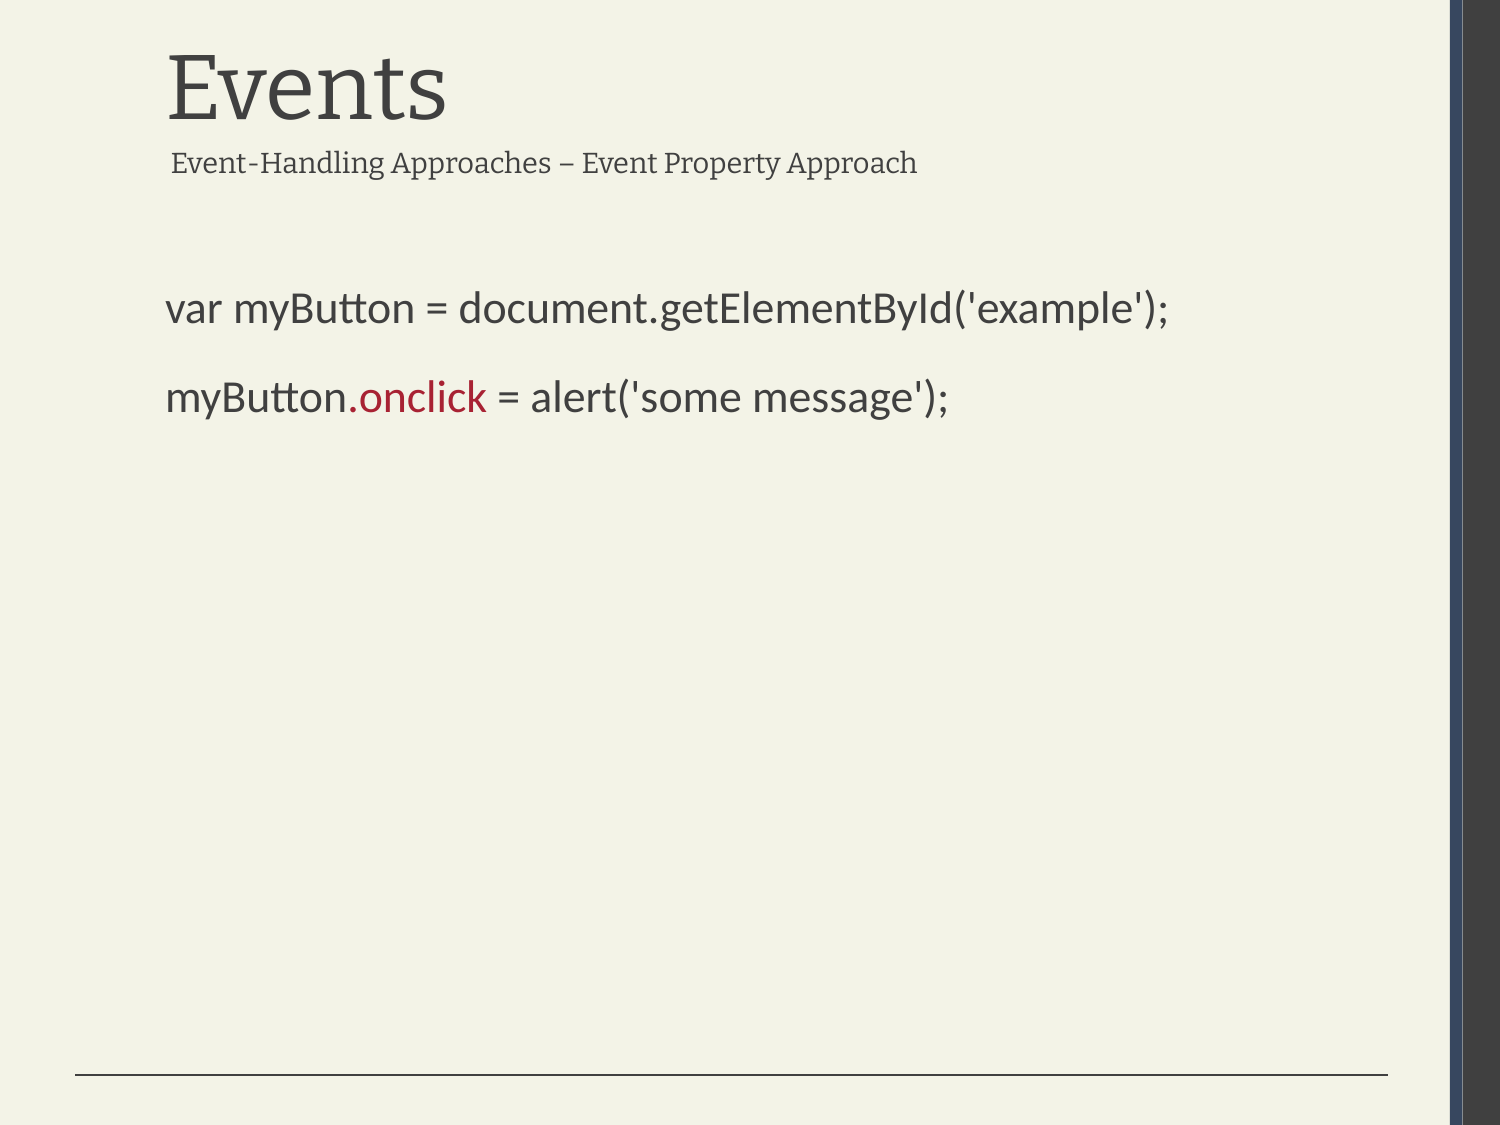

# Events
 Event-Handling Approaches – Event Property Approach
var myButton = document.getElementById('example');
myButton.onclick = alert('some message');